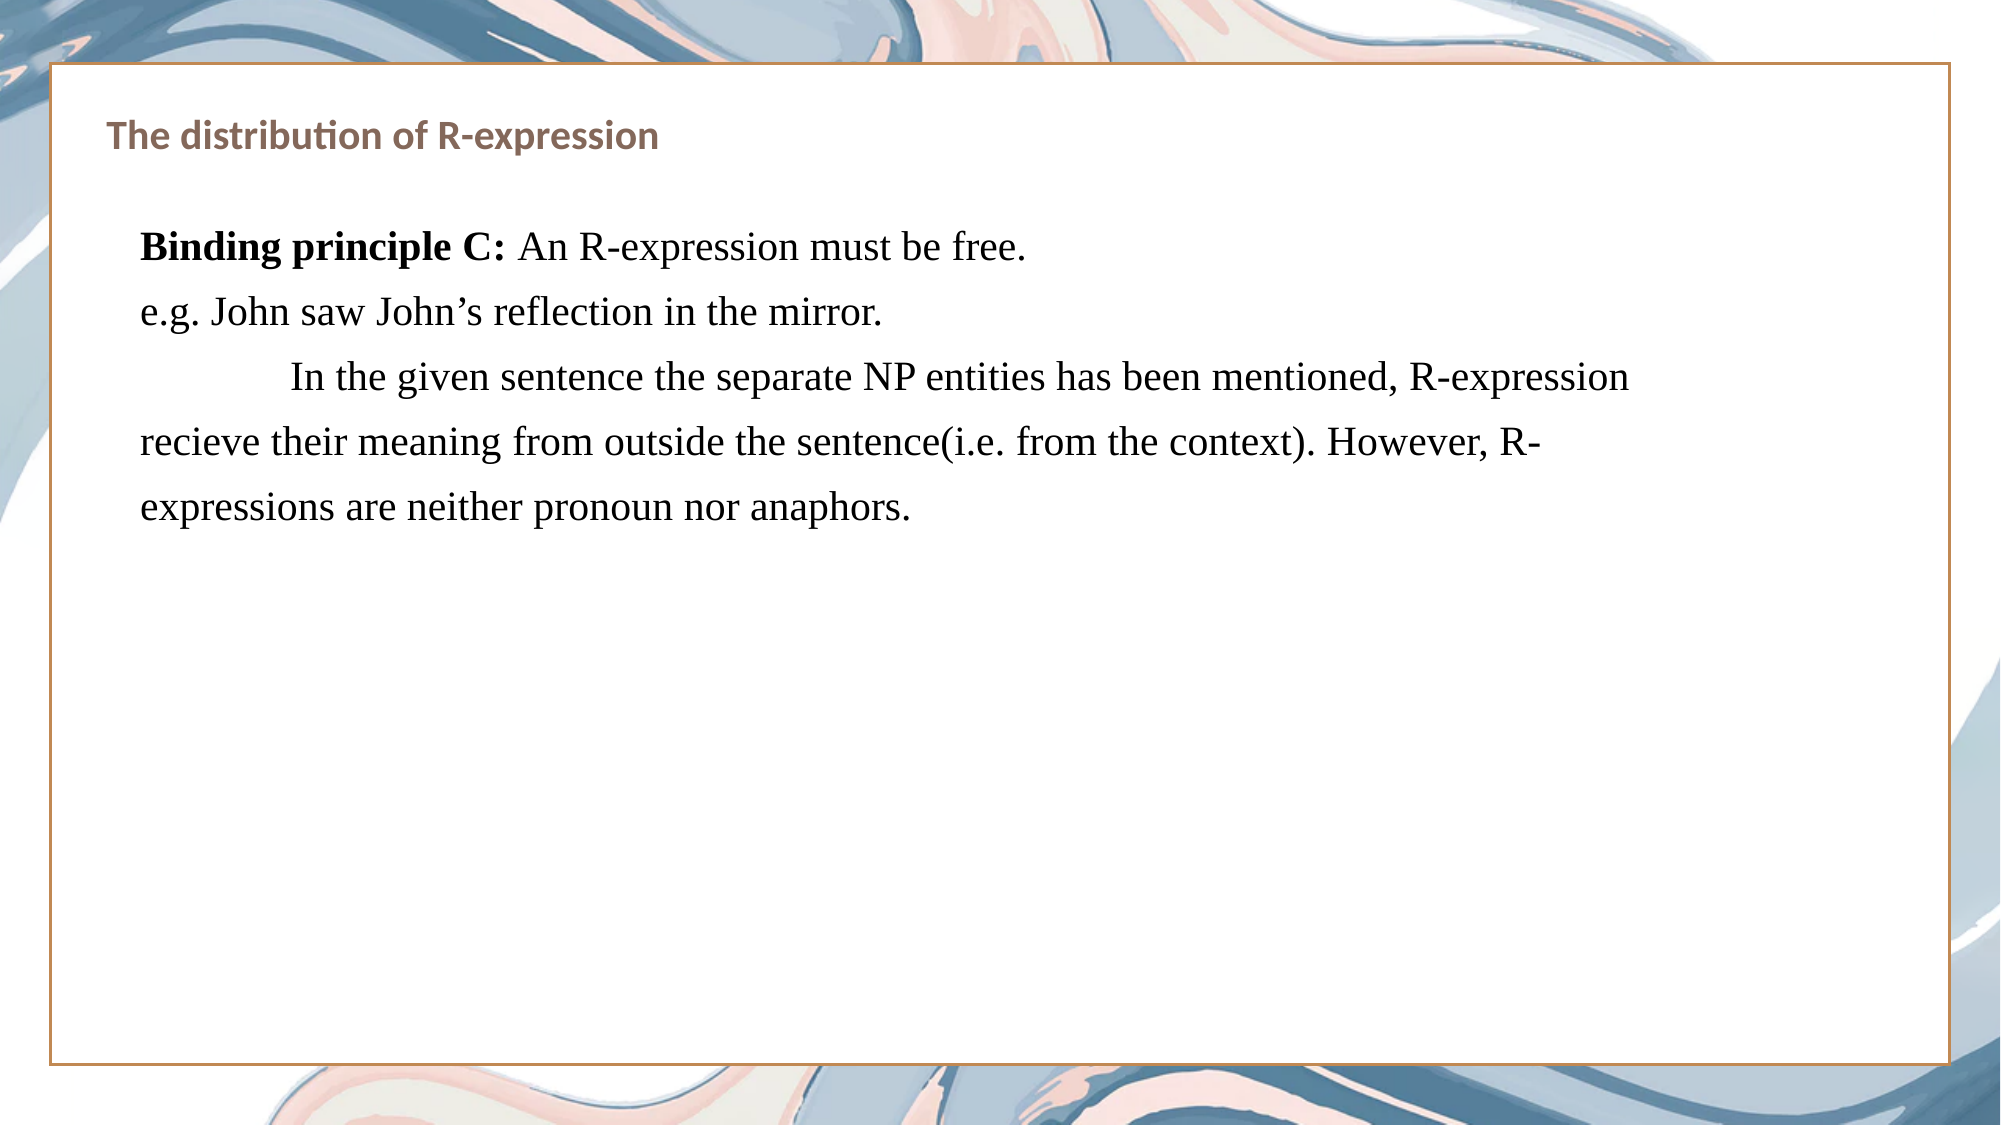

The distribution of R-expression

Binding principle C: An R-expression must be free.
e.g. John saw John’s reflection in the mirror.
	In the given sentence the separate NP entities has been mentioned, R-expression recieve their meaning from outside the sentence(i.e. from the context). However, R-expressions are neither pronoun nor anaphors.

Click here to add content of the text，and briefly explain your point of view

Click here to add content of the text，and briefly explain your point of view